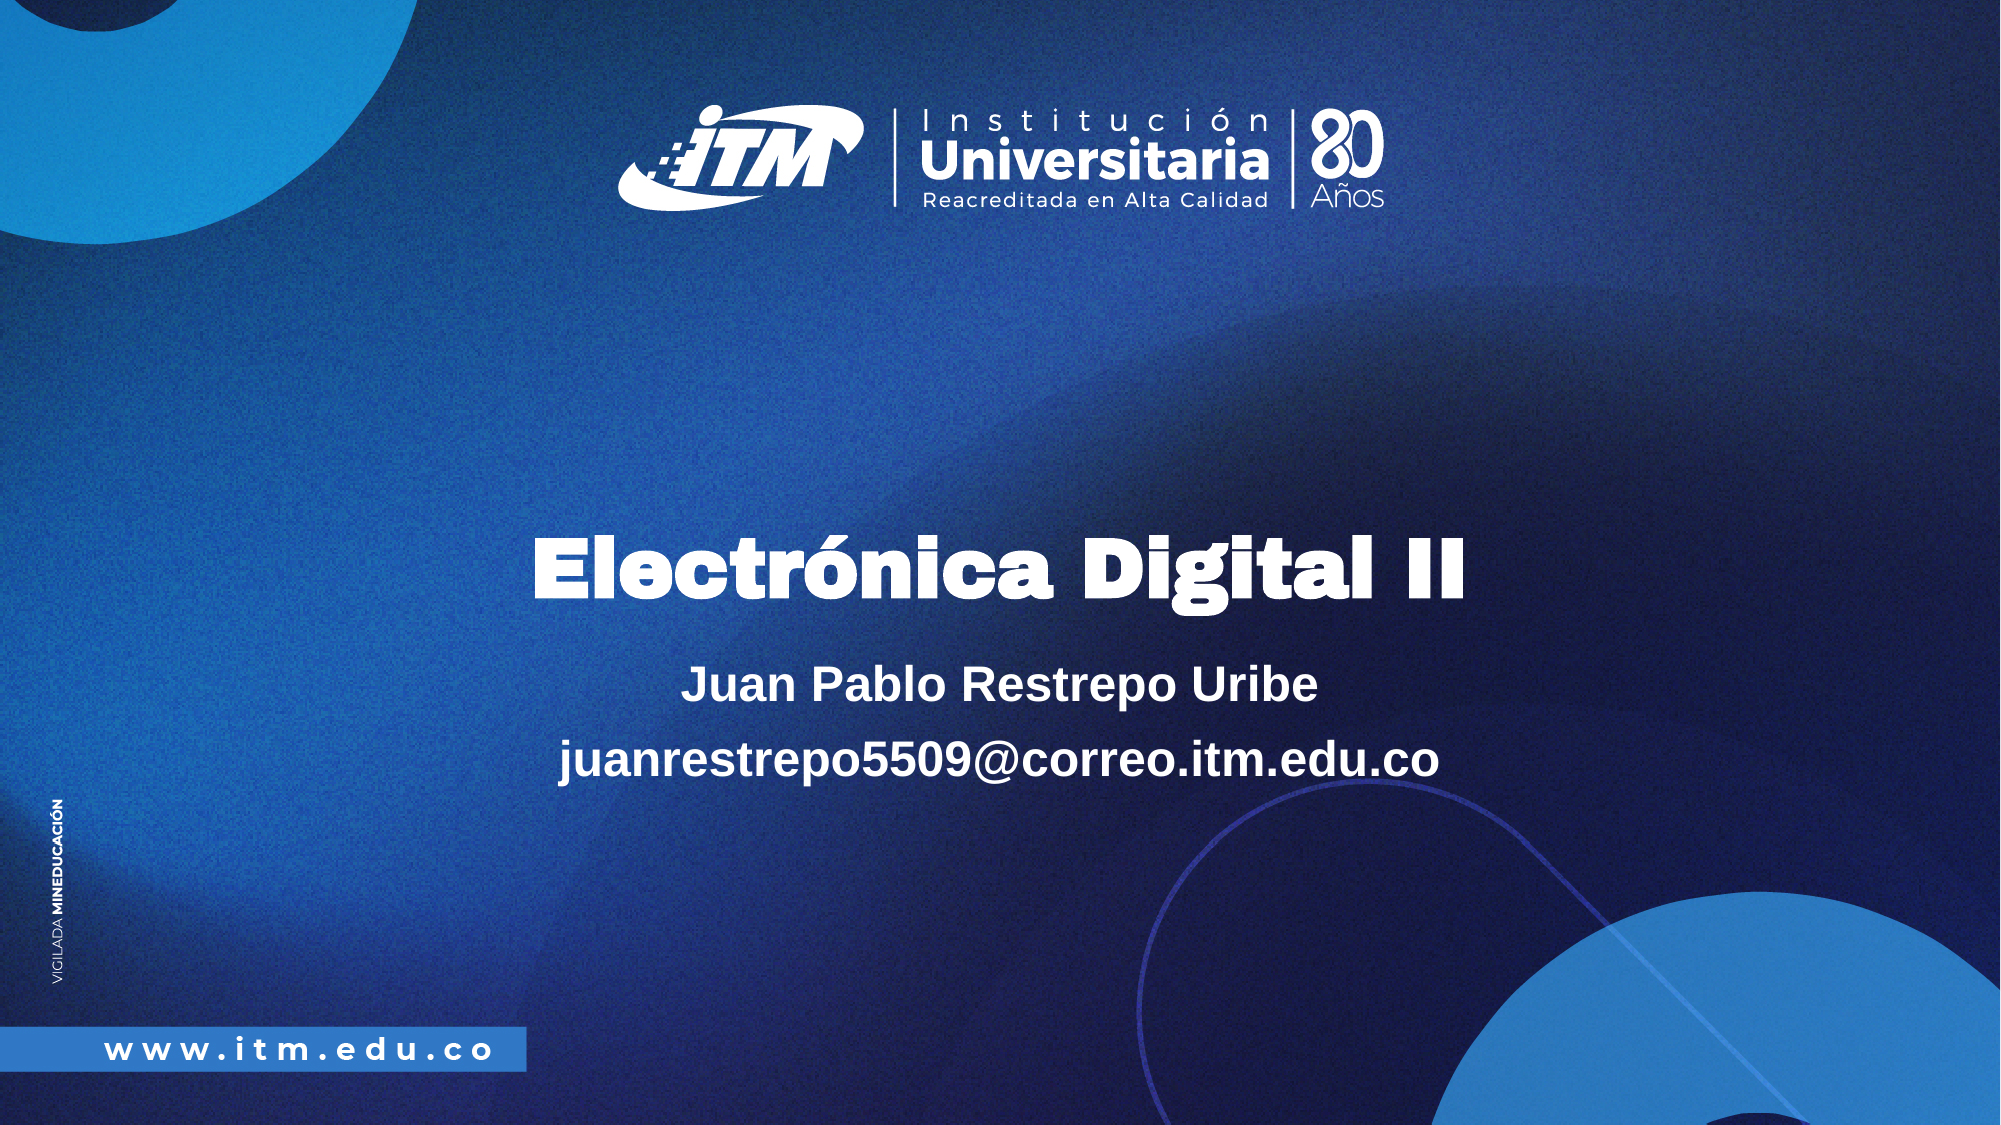

# Electrónica Digital II
Juan Pablo Restrepo Uribe
juanrestrepo5509@correo.itm.edu.co